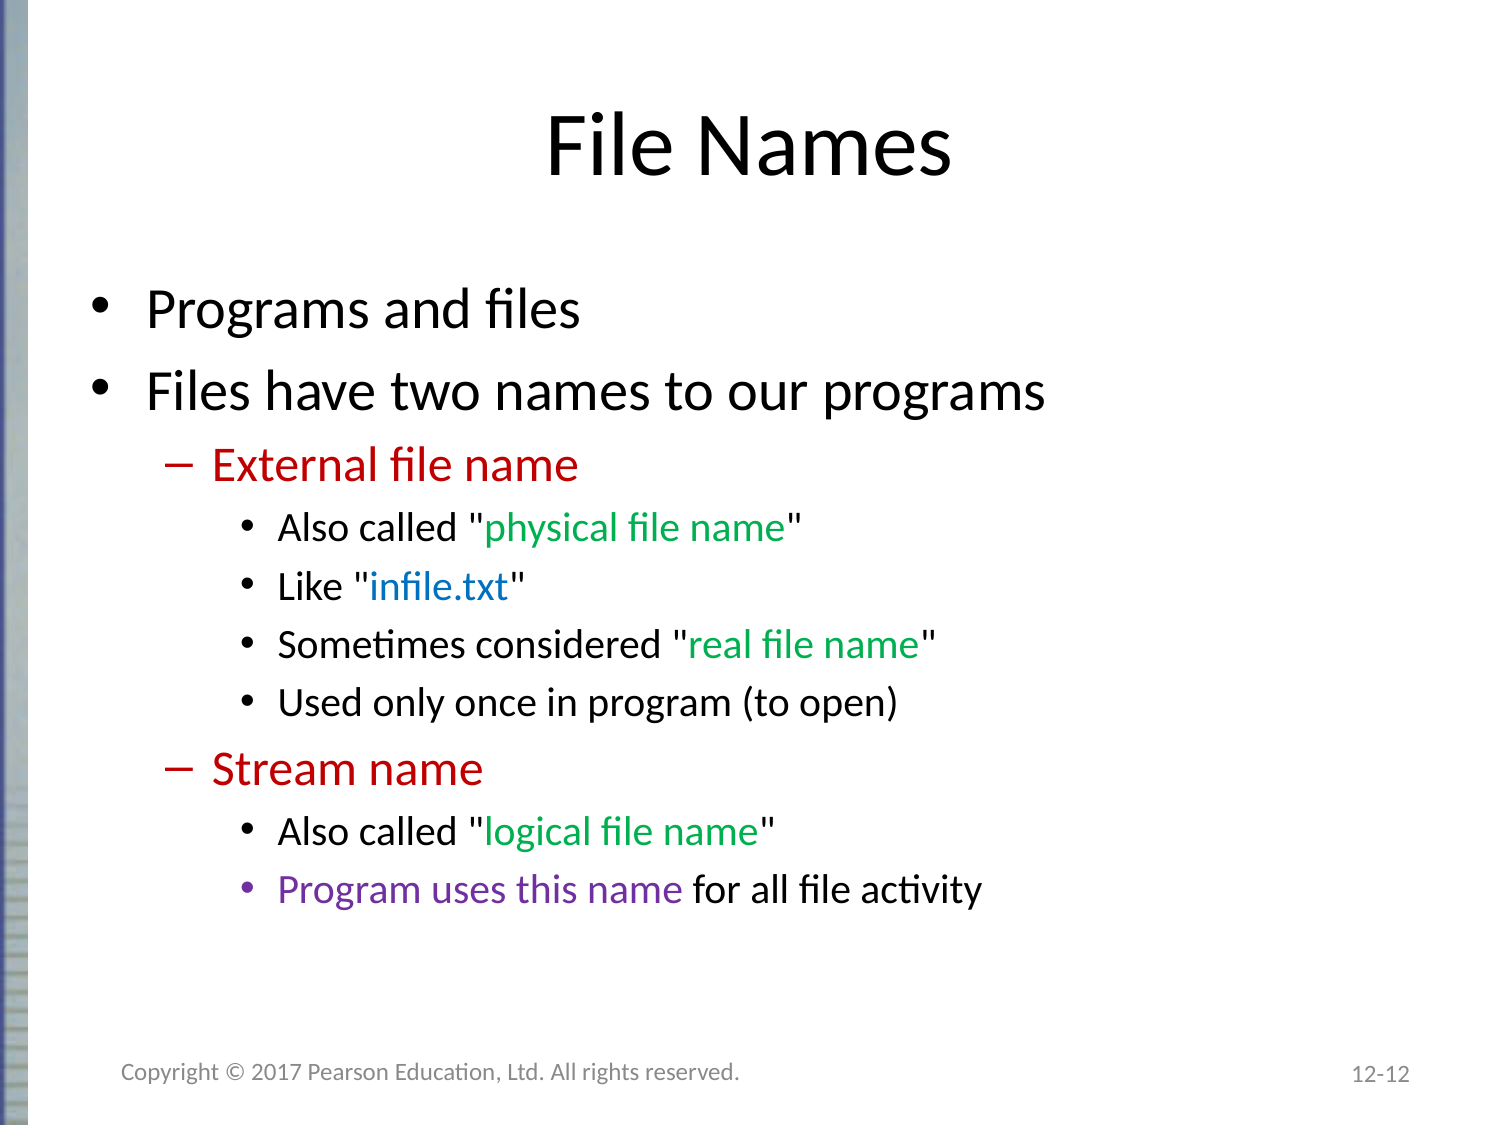

# File Names
Programs and files
Files have two names to our programs
External file name
Also called "physical file name"
Like "infile.txt"
Sometimes considered "real file name"
Used only once in program (to open)
Stream name
Also called "logical file name"
Program uses this name for all file activity
Copyright © 2017 Pearson Education, Ltd. All rights reserved.
12-12